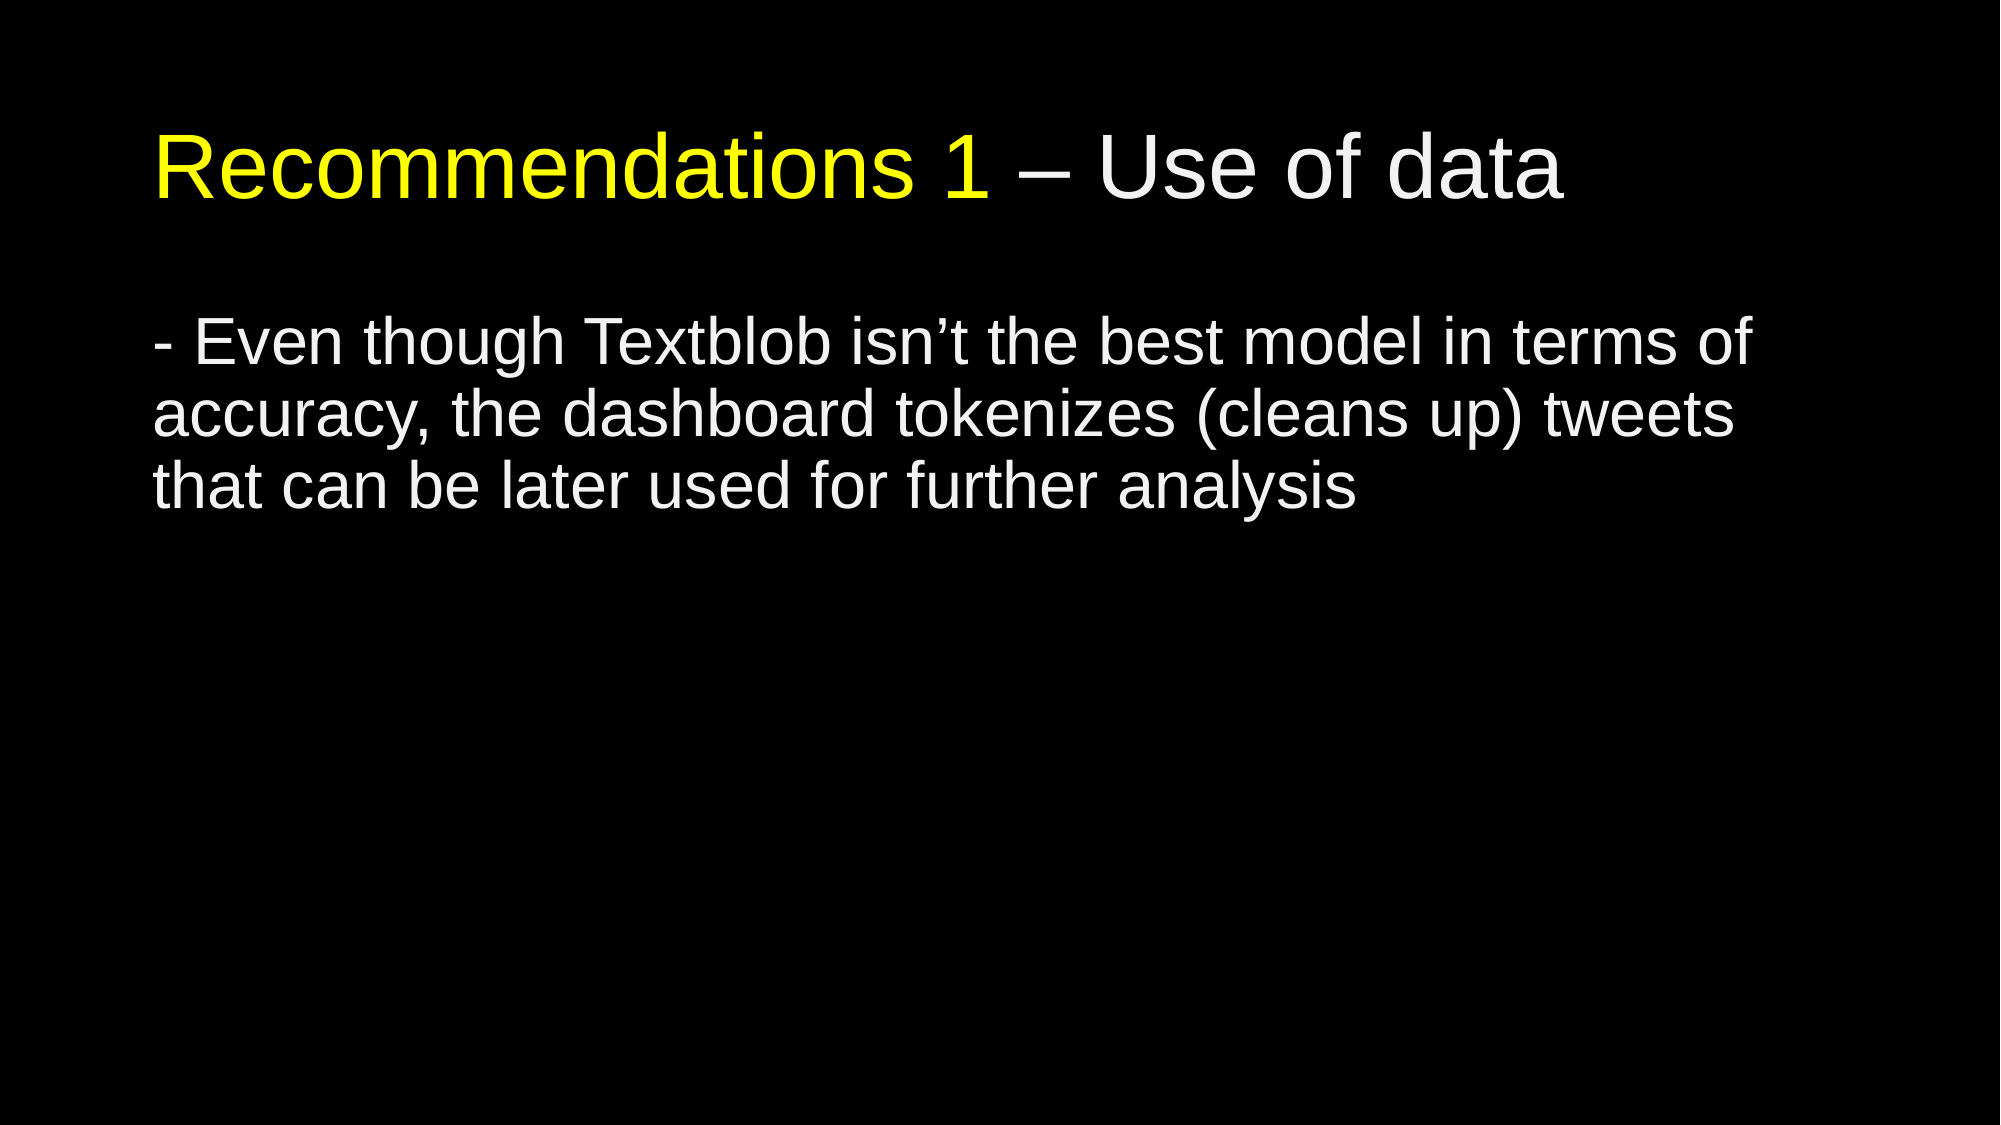

# Recommendations 1 – Use of data
- Even though Textblob isn’t the best model in terms of accuracy, the dashboard tokenizes (cleans up) tweets that can be later used for further analysis